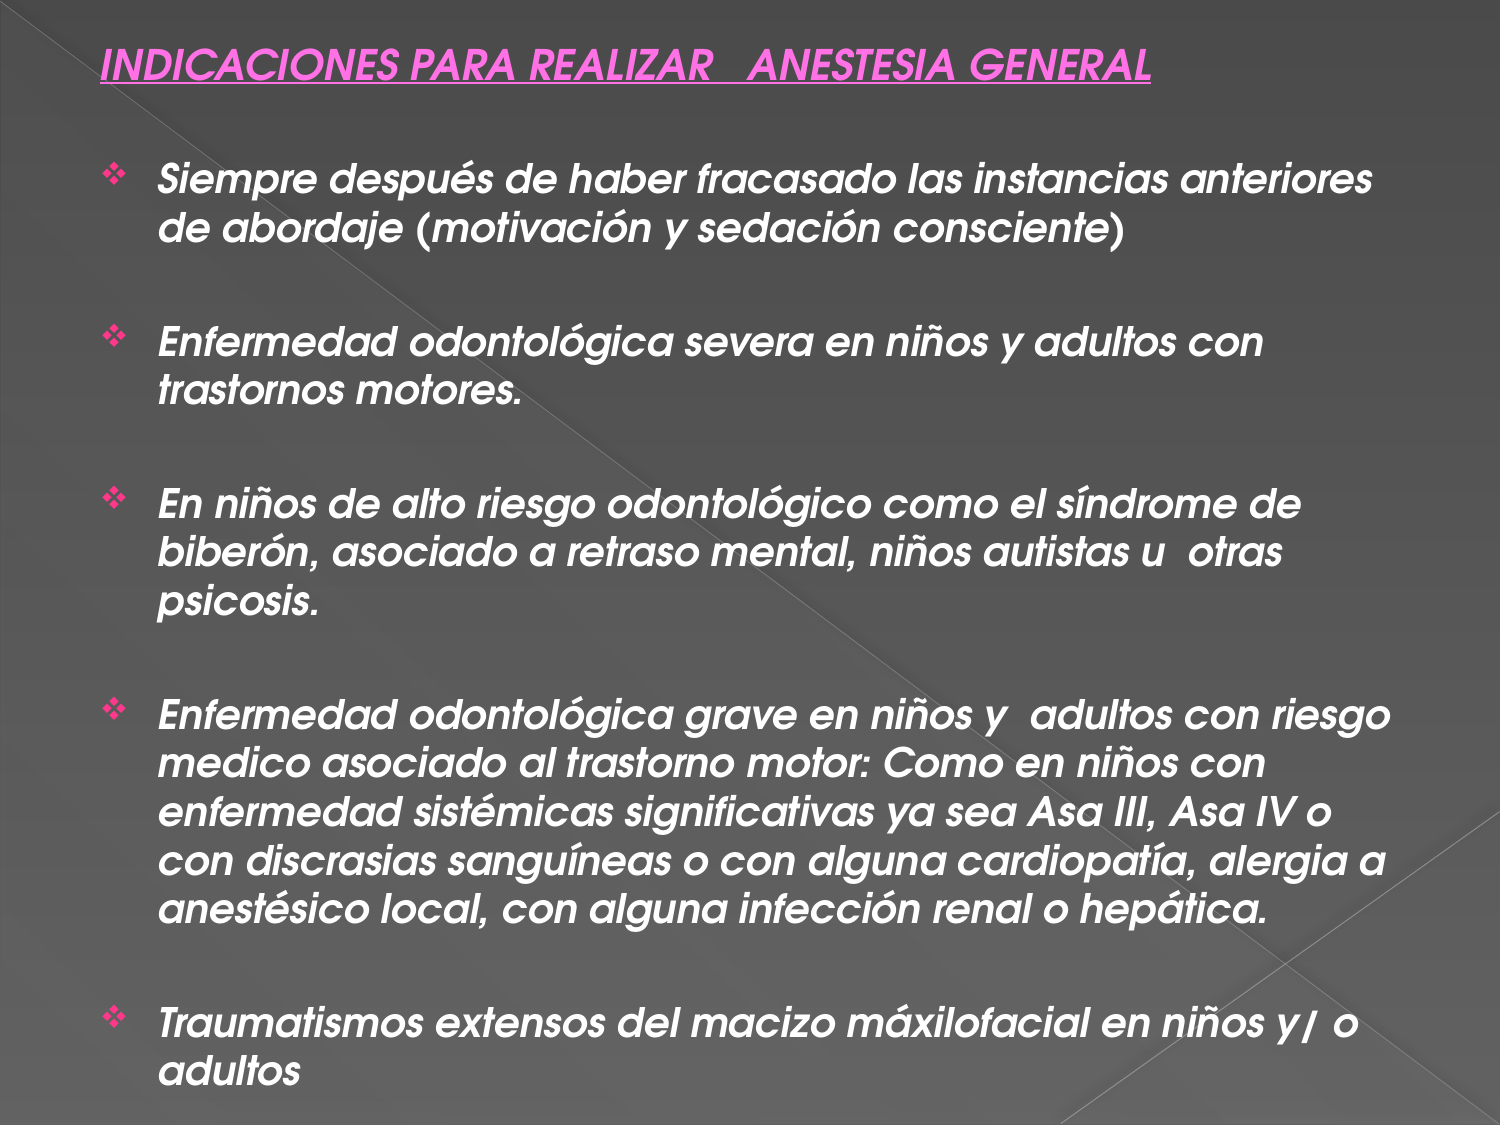

INDICACIONES PARA REALIZAR   ANESTESIA GENERAL

Siempre después de haber fracasado las instancias anteriores de abordaje (motivación y sedación consciente)

Enfermedad odontológica severa en niños y adultos con trastornos motores.

En niños de alto riesgo odontológico como el síndrome de biberón, asociado a retraso mental, niños autistas u  otras psicosis.

Enfermedad odontológica grave en niños y  adultos con riesgo medico asociado al trastorno motor: Como en niños con enfermedad sistémicas significativas ya sea Asa III, Asa IV o con discrasias sanguíneas o con alguna cardiopatía, alergia a anestésico local, con alguna infección renal o hepática.

Traumatismos extensos del macizo máxilofacial en niños y/ o adultos